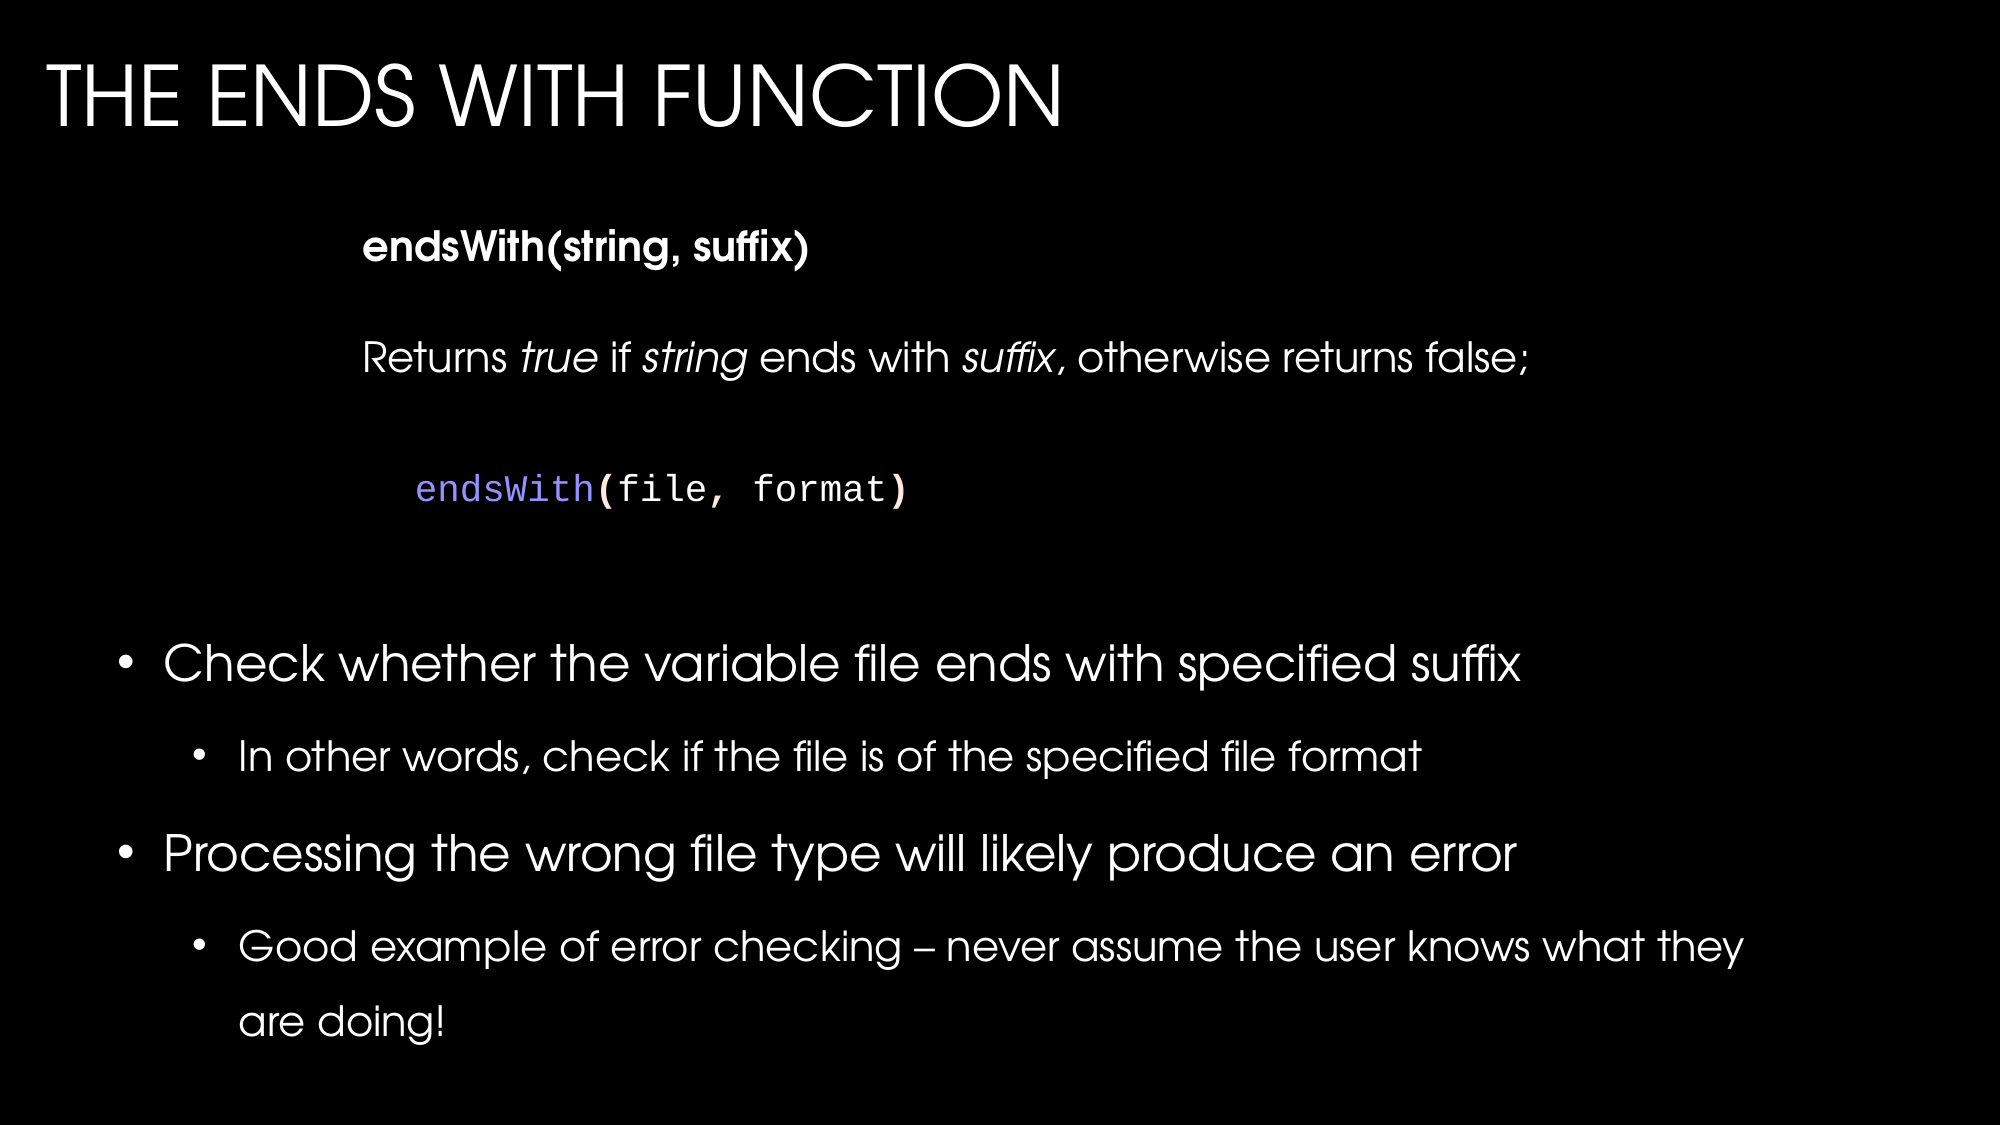

# The ENDS WITH function
endsWith(string, suffix)
Returns true if string ends with suffix, otherwise returns false;
	endsWith(file, format)
Check whether the variable file ends with specified suffix
In other words, check if the file is of the specified file format
Processing the wrong file type will likely produce an error
Good example of error checking – never assume the user knows what they are doing!